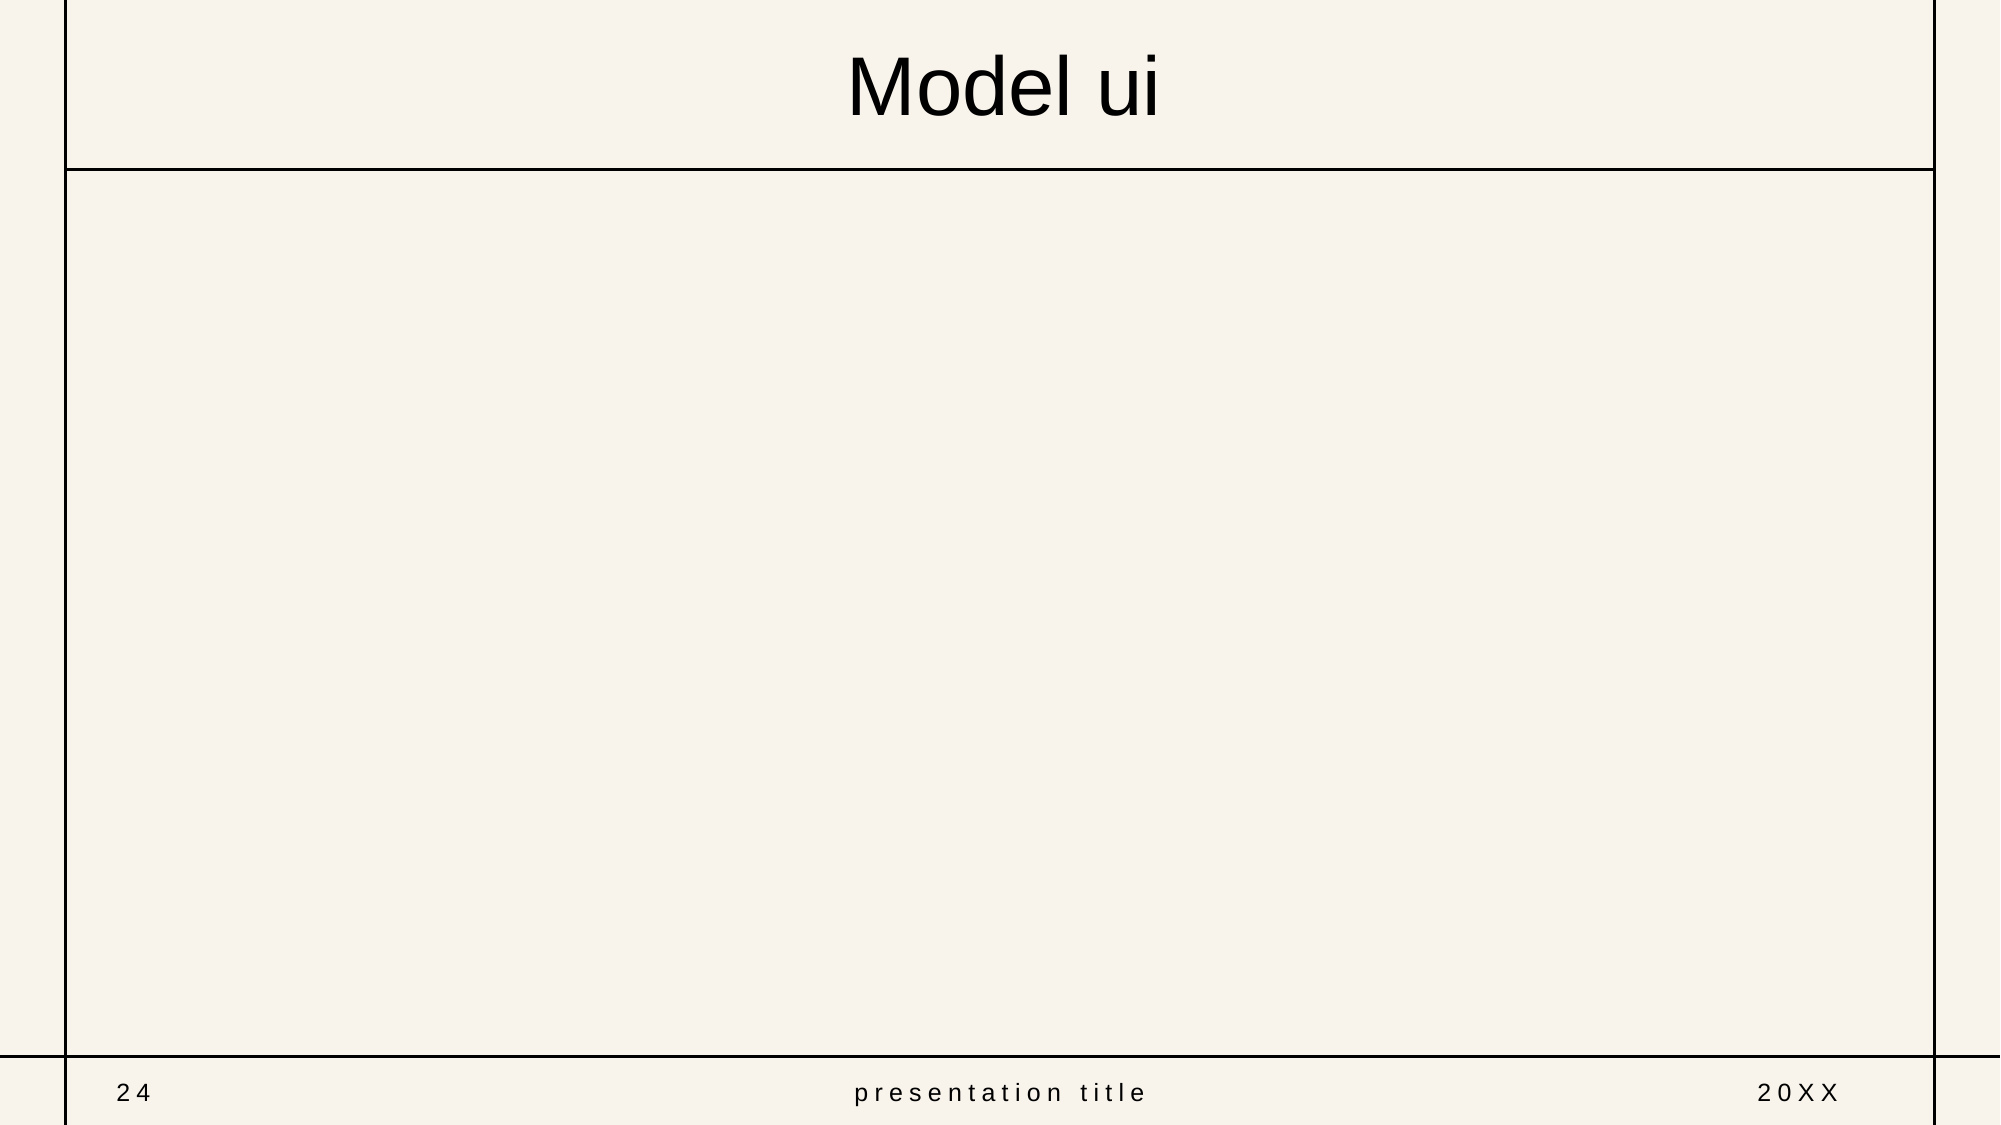

# Model ui
24
presentation title
20XX